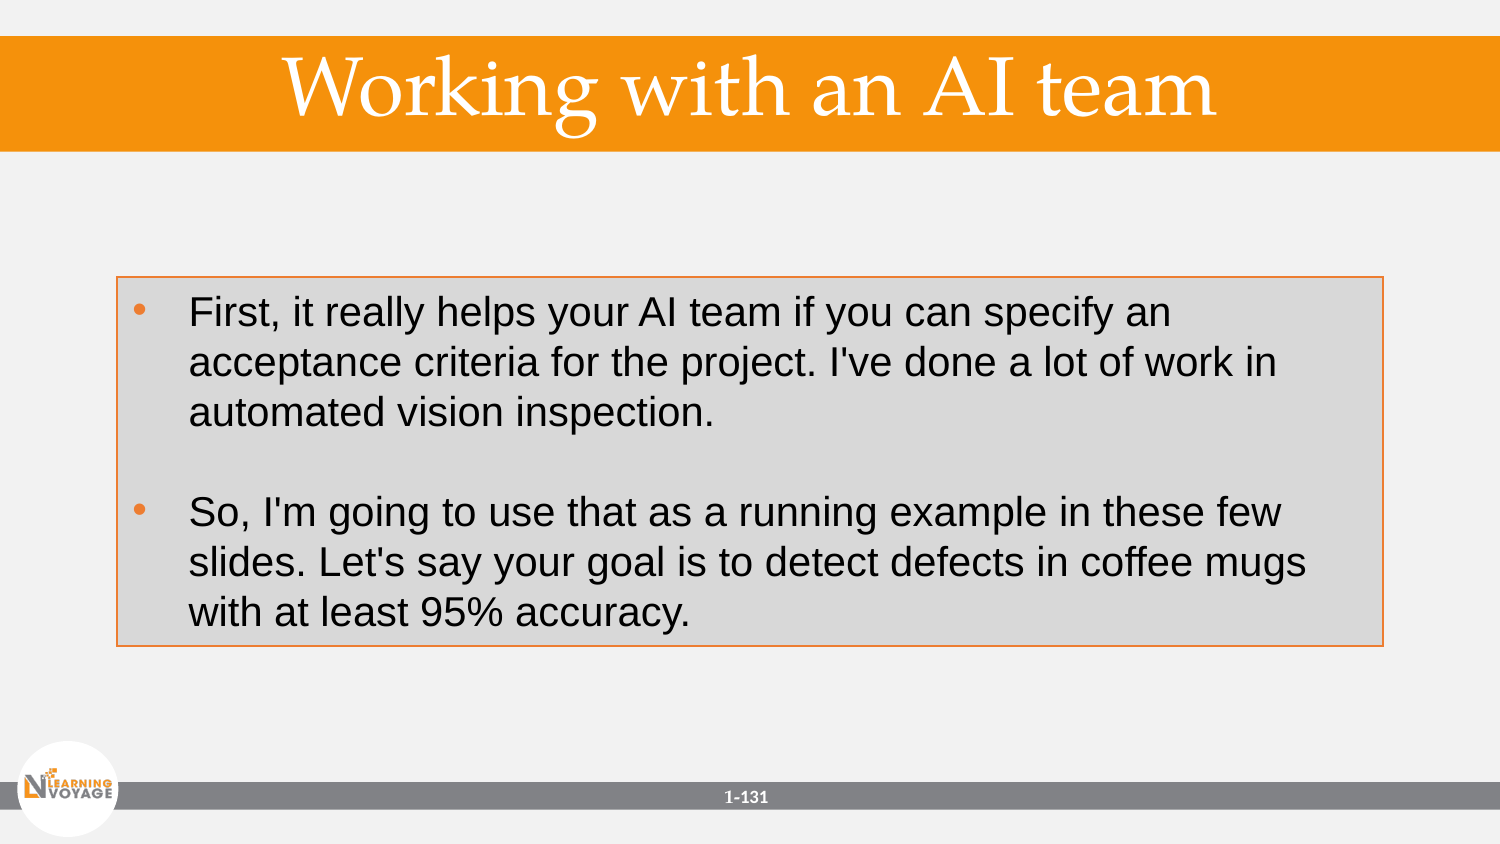

Working with an AI team
First, it really helps your AI team if you can specify an acceptance criteria for the project. I've done a lot of work in automated vision inspection.

So, I'm going to use that as a running example in these few slides. Let's say your goal is to detect defects in coffee mugs with at least 95% accuracy.
1-131